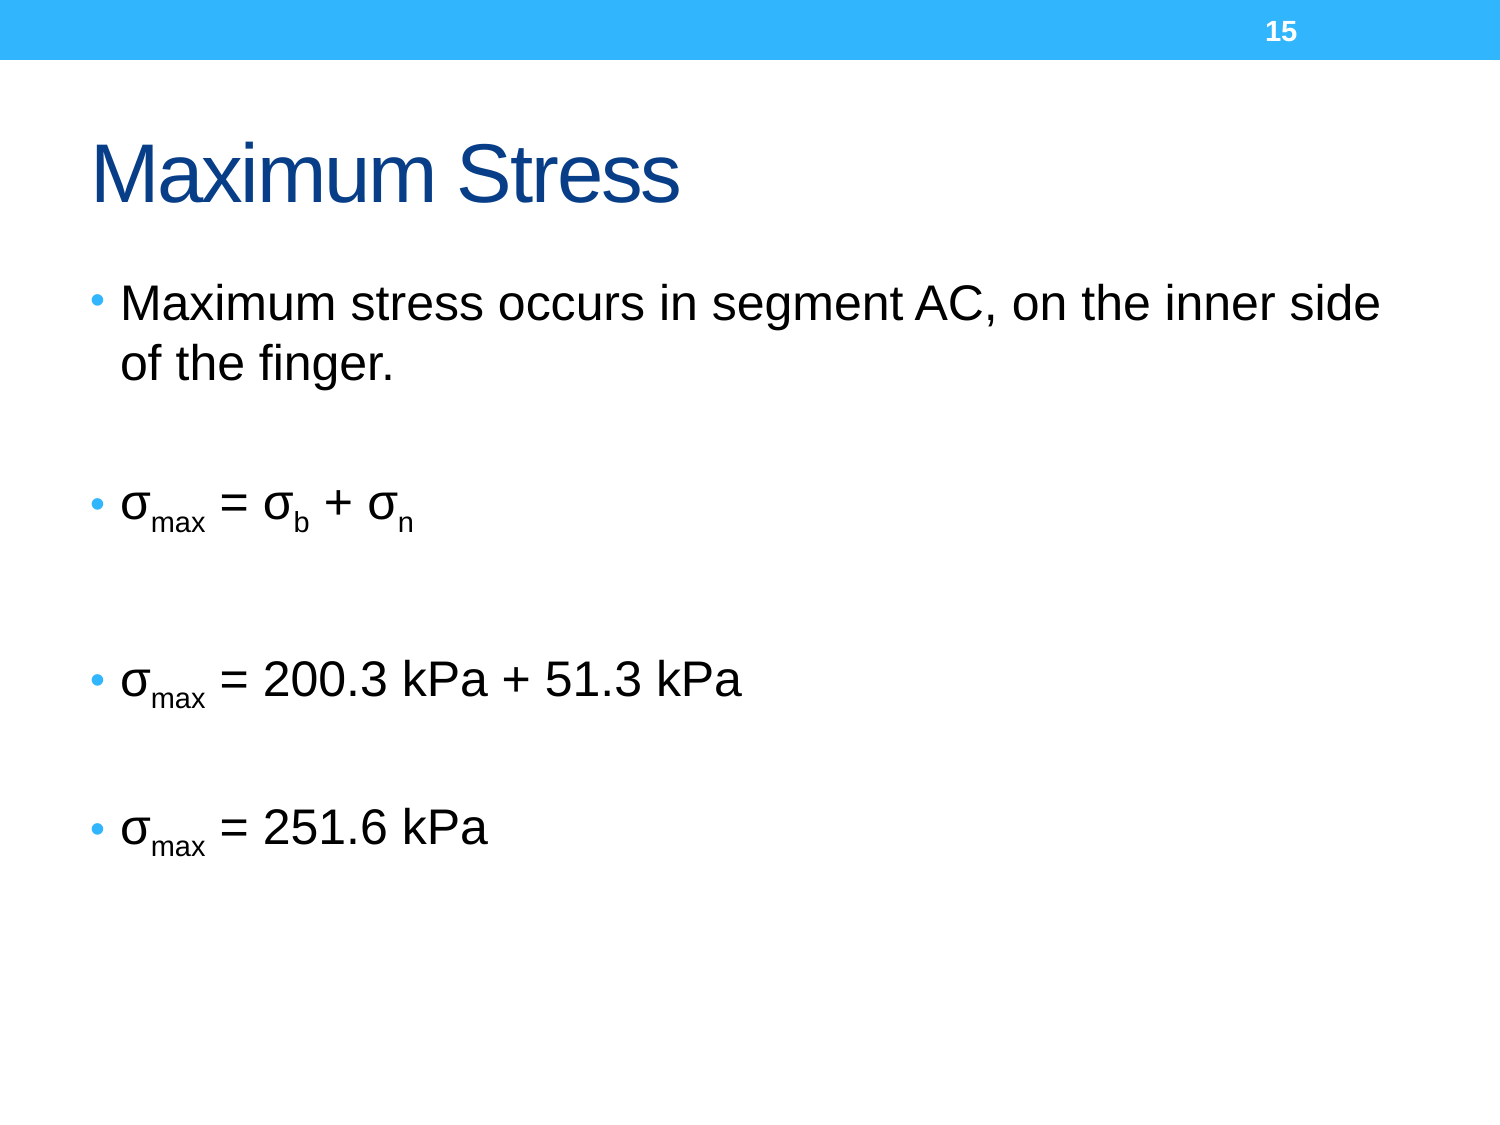

15
# Maximum Stress
Maximum stress occurs in segment AC, on the inner side of the finger.

σmax = σb + σn

σmax = 200.3 kPa + 51.3 kPa

σmax = 251.6 kPa